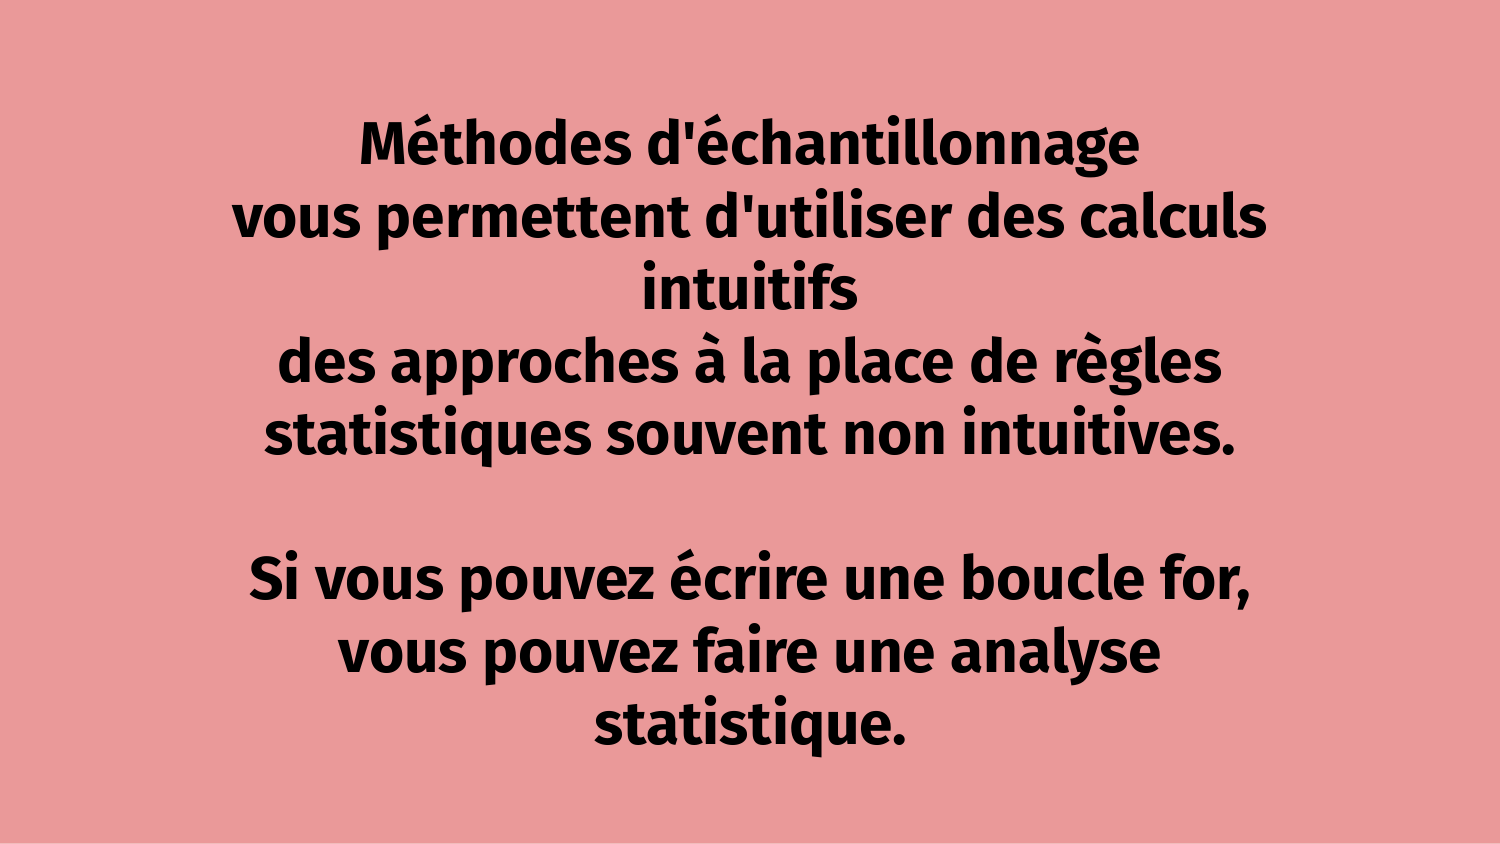

Méthodes d'échantillonnage
vous permettent d'utiliser des calculs intuitifs
des approches à la place de règles statistiques souvent non intuitives.

Si vous pouvez écrire une boucle for, vous pouvez faire une analyse statistique.